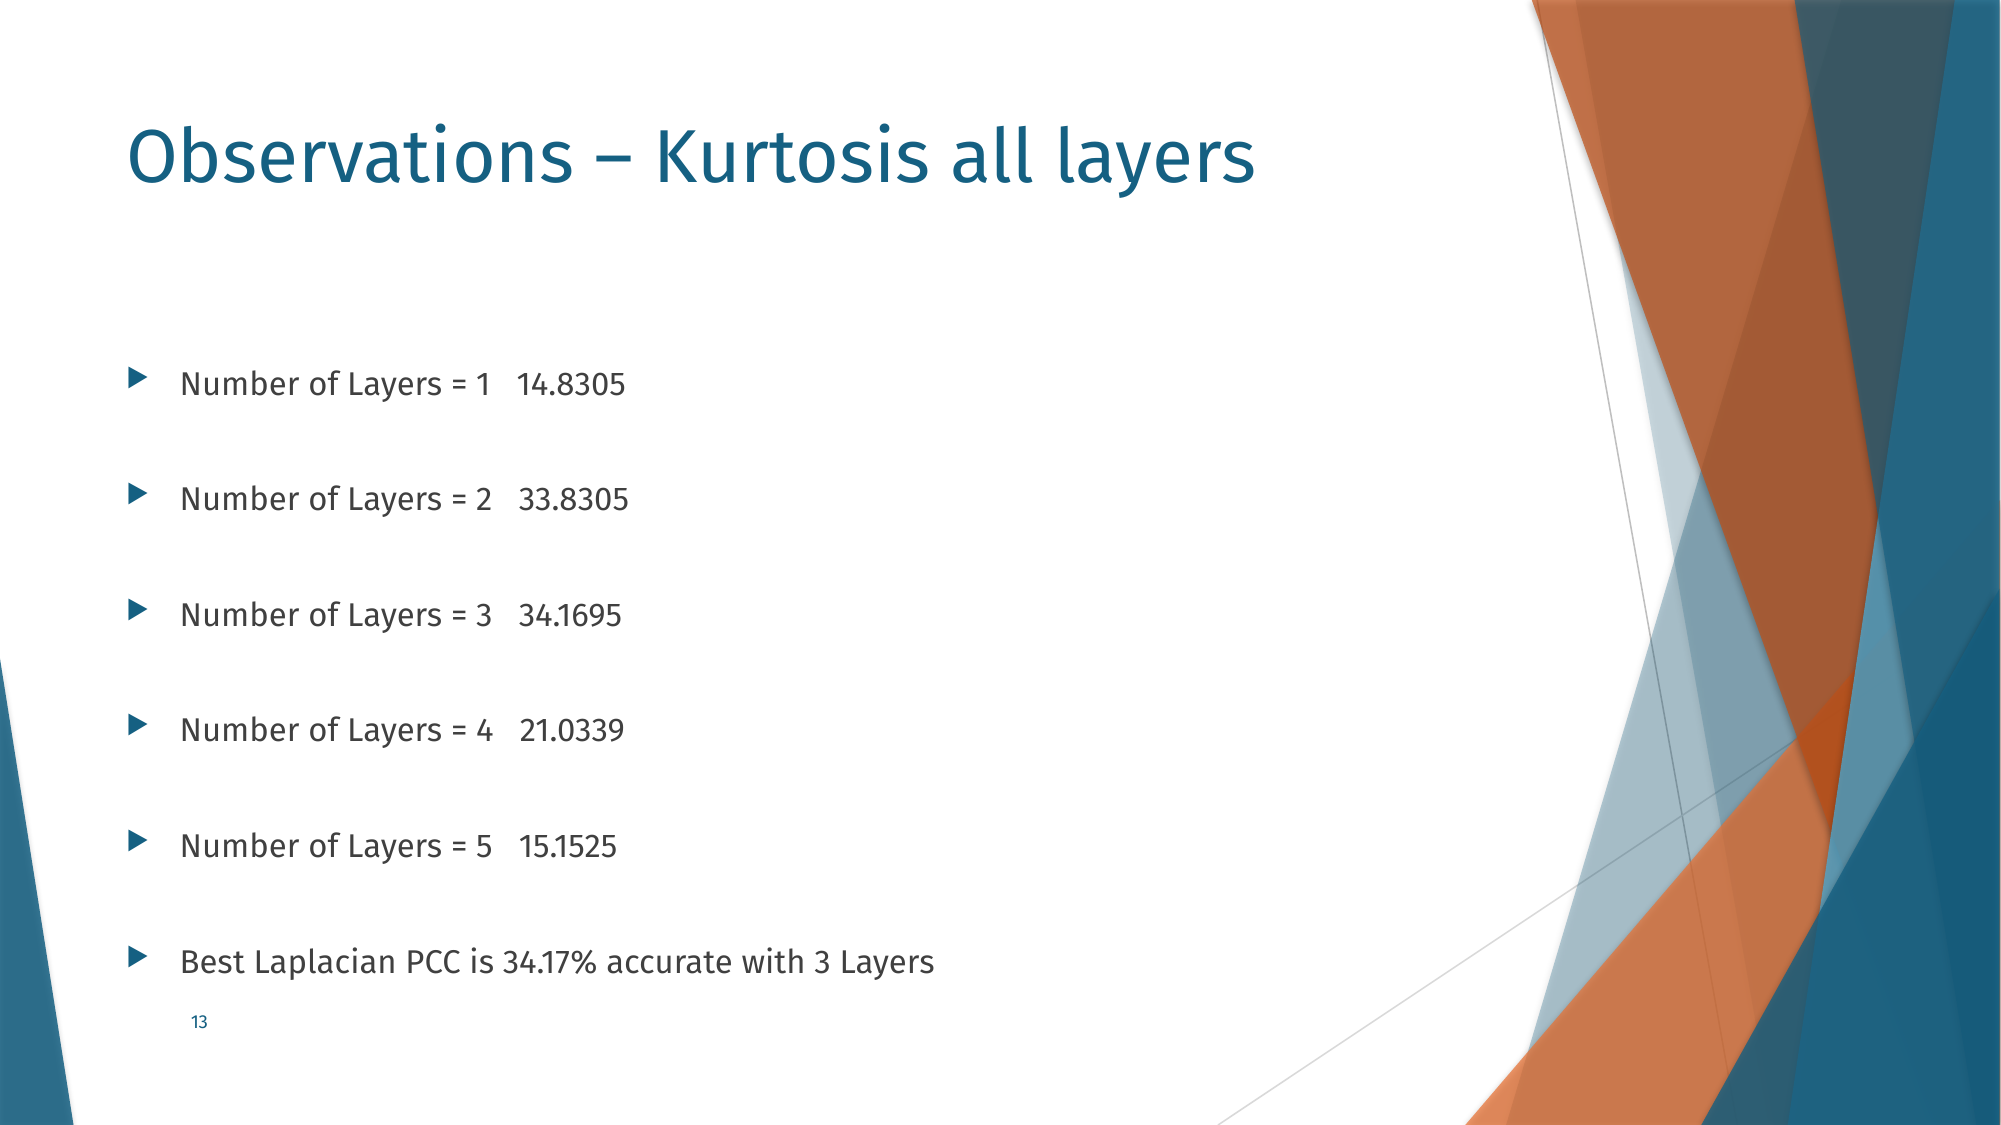

# Observations – Kurtosis all layers
Number of Layers = 1   14.8305

Number of Layers = 2   33.8305

Number of Layers = 3   34.1695

Number of Layers = 4   21.0339

Number of Layers = 5   15.1525

Best Laplacian PCC is 34.17% accurate with 3 Layers
13